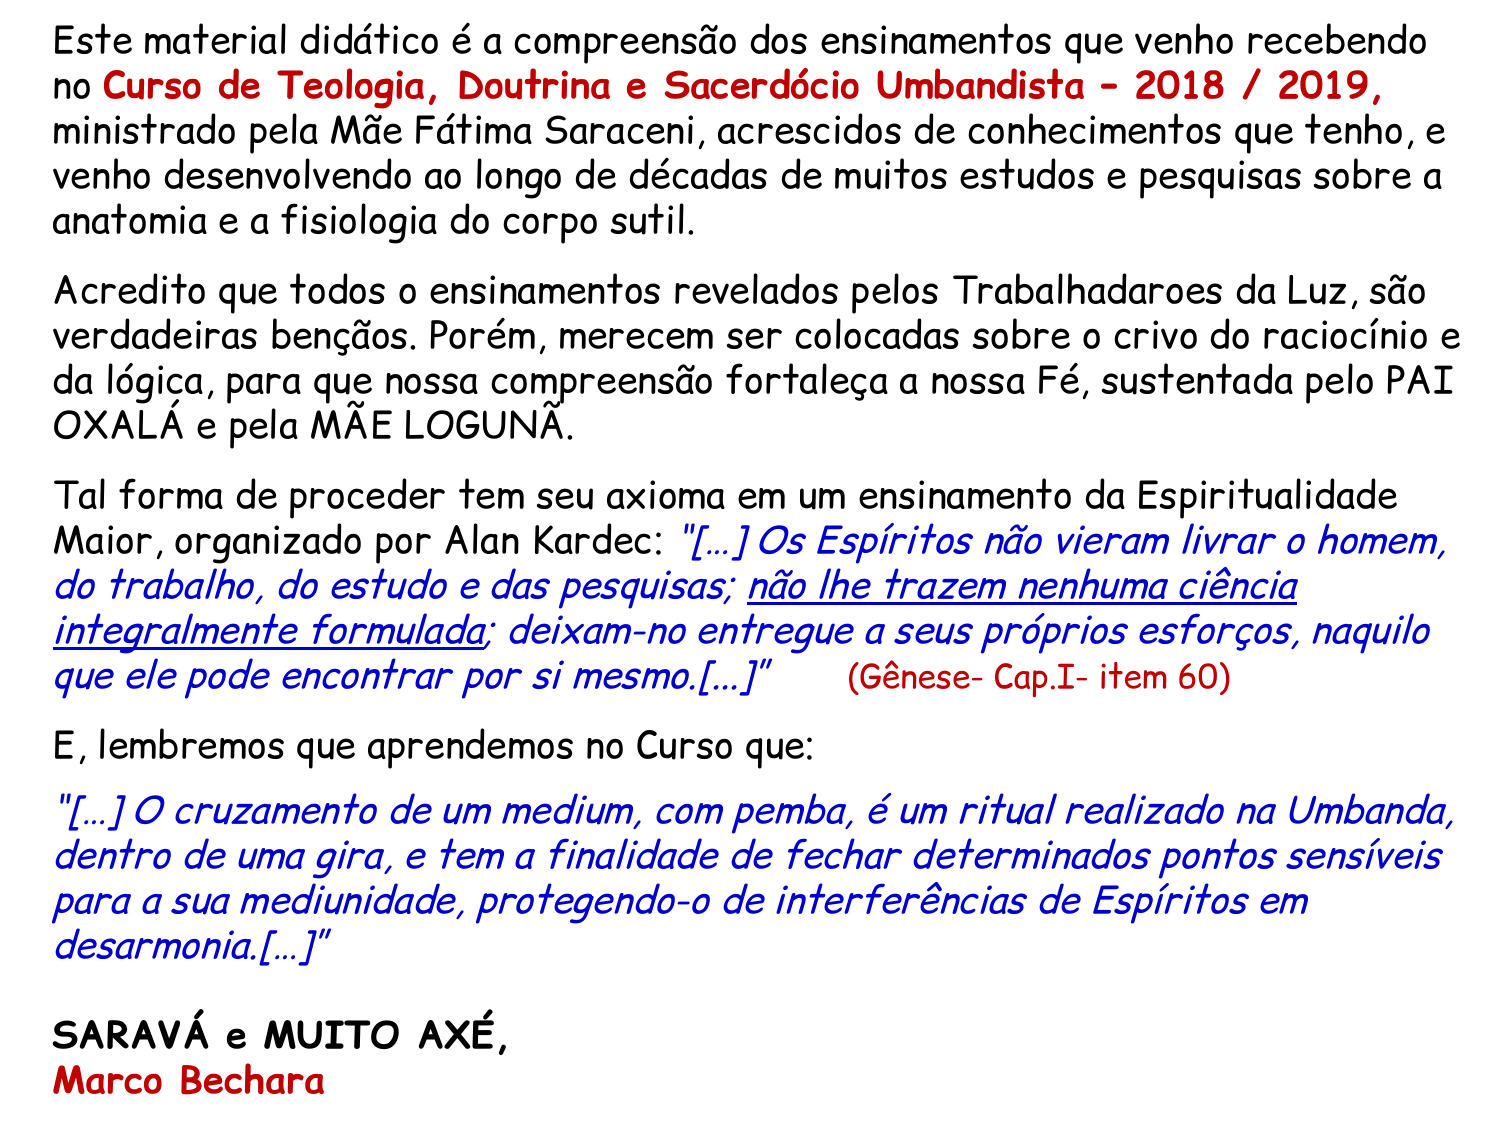

Este material didático é a compreensão dos ensinamentos que venho recebendo no Curso de Teologia, Doutrina e Sacerdócio Umbandista – 2018 / 2019, ministrado pela Mãe Fátima Saraceni, acrescidos de conhecimentos que tenho, e venho desenvolvendo ao longo de décadas de muitos estudos e pesquisas sobre a anatomia e a fisiologia do corpo sutil.

Acredito que todos o ensinamentos revelados pelos Trabalhadaroes da Luz, são verdadeiras bençãos. Porém, merecem ser colocadas sobre o crivo do raciocínio e da lógica, para que nossa compreensão fortaleça a nossa Fé, sustentada pelo PAI OXALÁ e pela MÃE LOGUNÃ.

Tal forma de proceder tem seu axioma em um ensinamento da Espiritualidade Maior, organizado por Alan Kardec: “[…] Os Espíritos não vieram livrar o homem, do trabalho, do estudo e das pesquisas; não lhe trazem nenhuma ciência integralmente formulada; deixam-no entregue a seus próprios esforços, naquilo que ele pode encontrar por si mesmo.[...]”       (Gênese- Cap.I- item 60)

E, lembremos que aprendemos no Curso que:

“[…] O cruzamento de um medium, com pemba, é um ritual realizado na Umbanda, dentro de uma gira, e tem a finalidade de fechar determinados pontos sensíveis para a sua mediunidade, protegendo-o de interferências de Espíritos em desarmonia.[…]”

SARAVÁ e MUITO AXÉ,
Marco Bechara